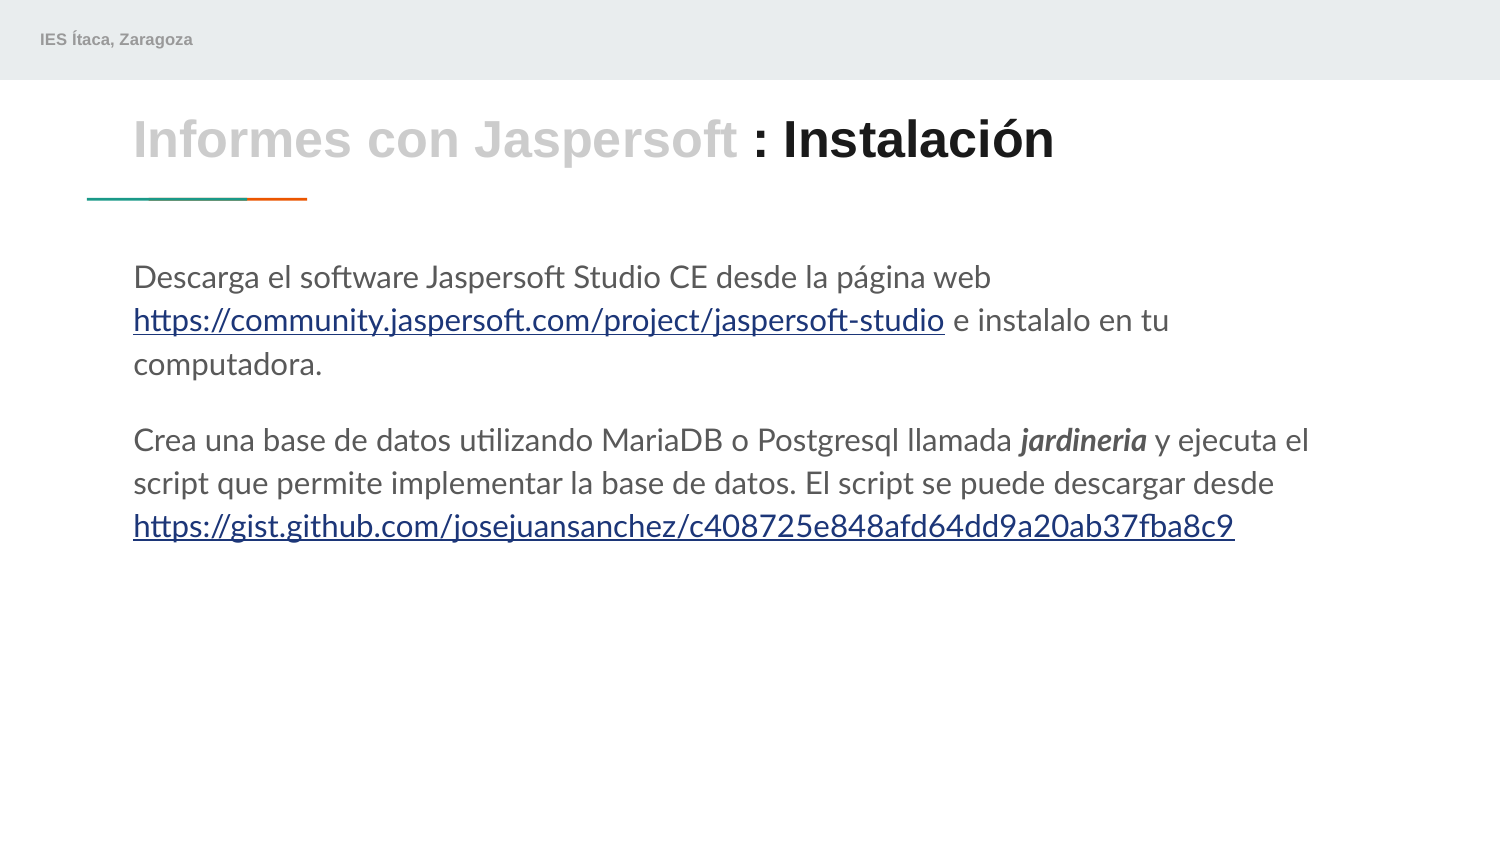

# Informes con Jaspersoft : Instalación
Descarga el software Jaspersoft Studio CE desde la página web  https://community.jaspersoft.com/project/jaspersoft-studio e instalalo en tu computadora.
Crea una base de datos utilizando MariaDB o Postgresql llamada jardineria y ejecuta el script que permite implementar la base de datos. El script se puede descargar desde https://gist.github.com/josejuansanchez/c408725e848afd64dd9a20ab37fba8c9